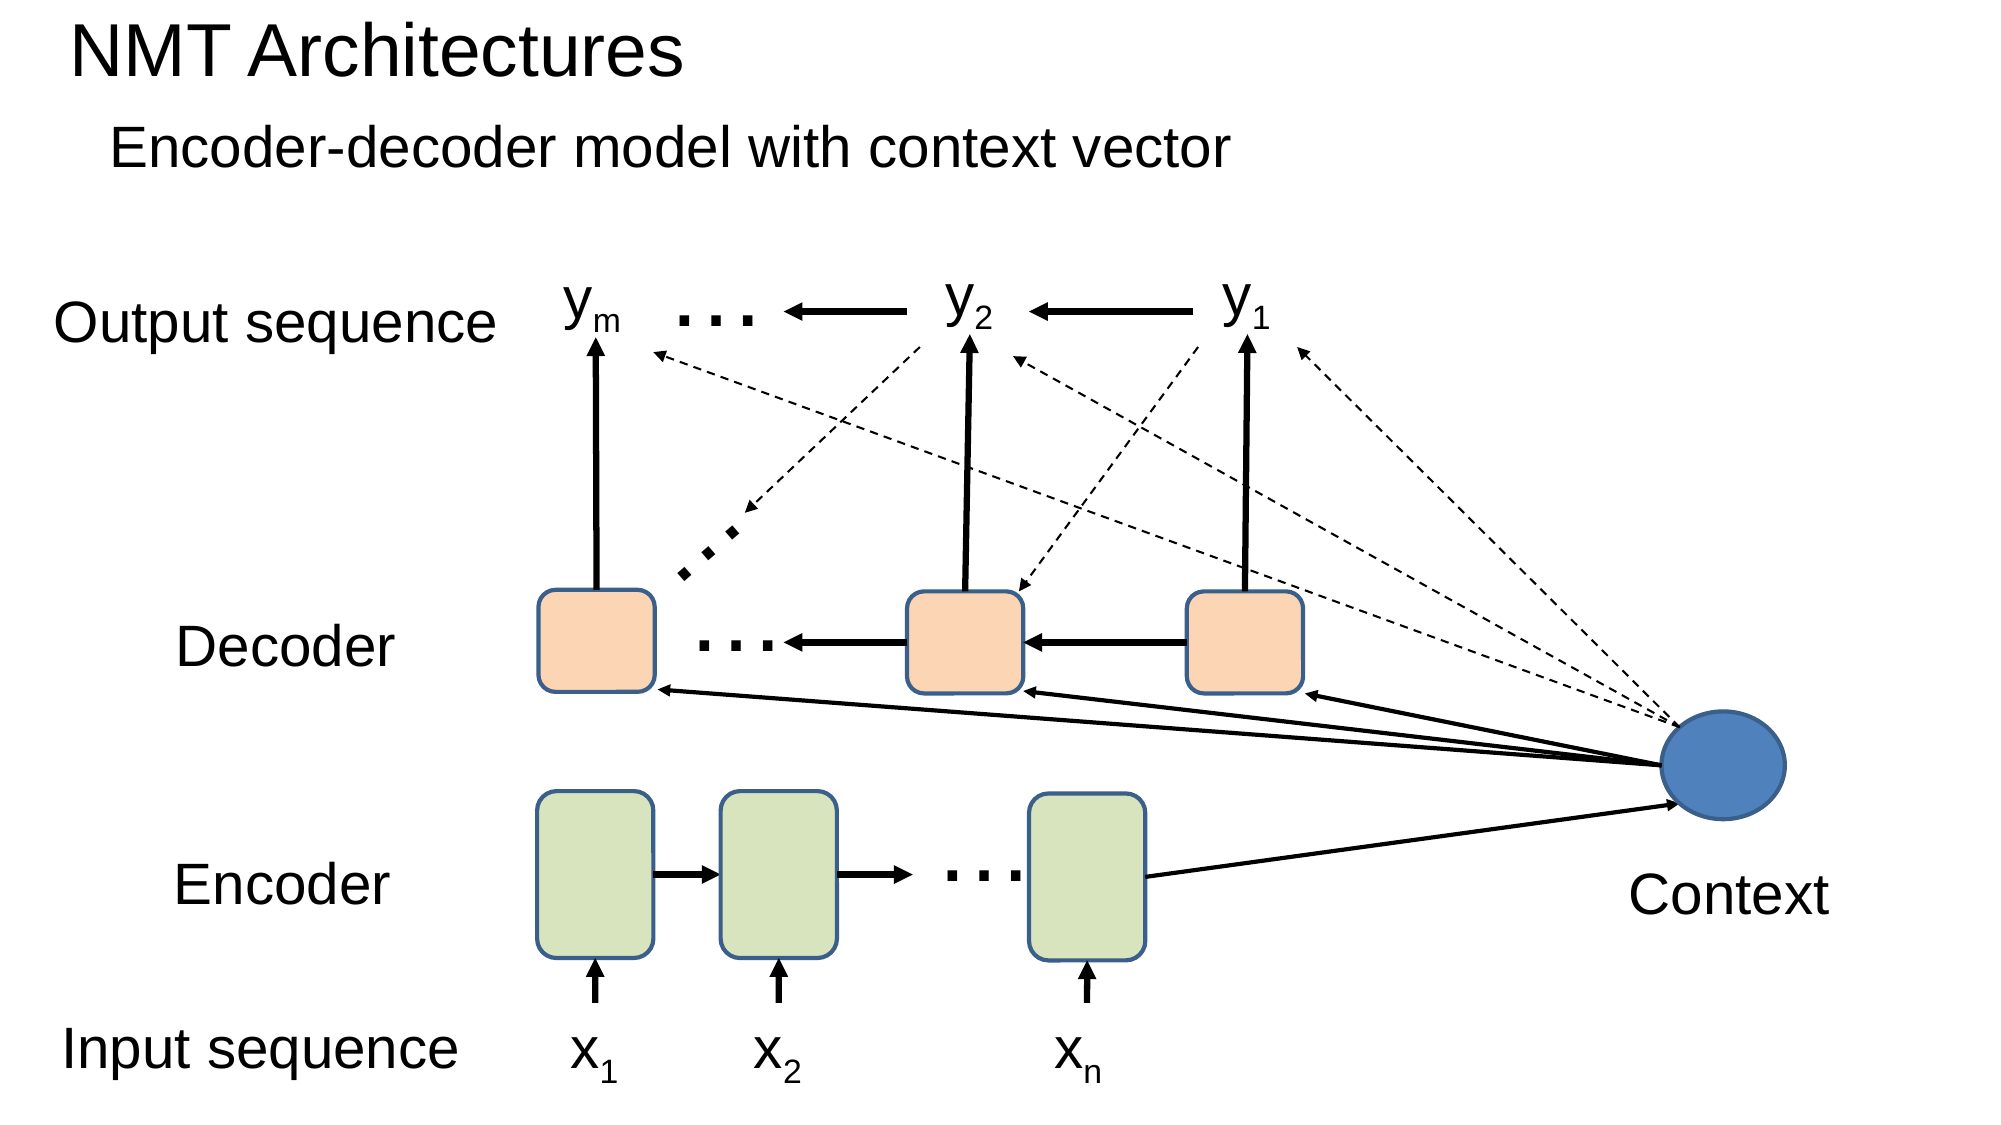

# NMT Architectures
Encoder-decoder model with context vector
…
y2
y1
ym
Output sequence
…
…

Decoder

…

Encoder
Context
Input sequence
x1
x2
xn